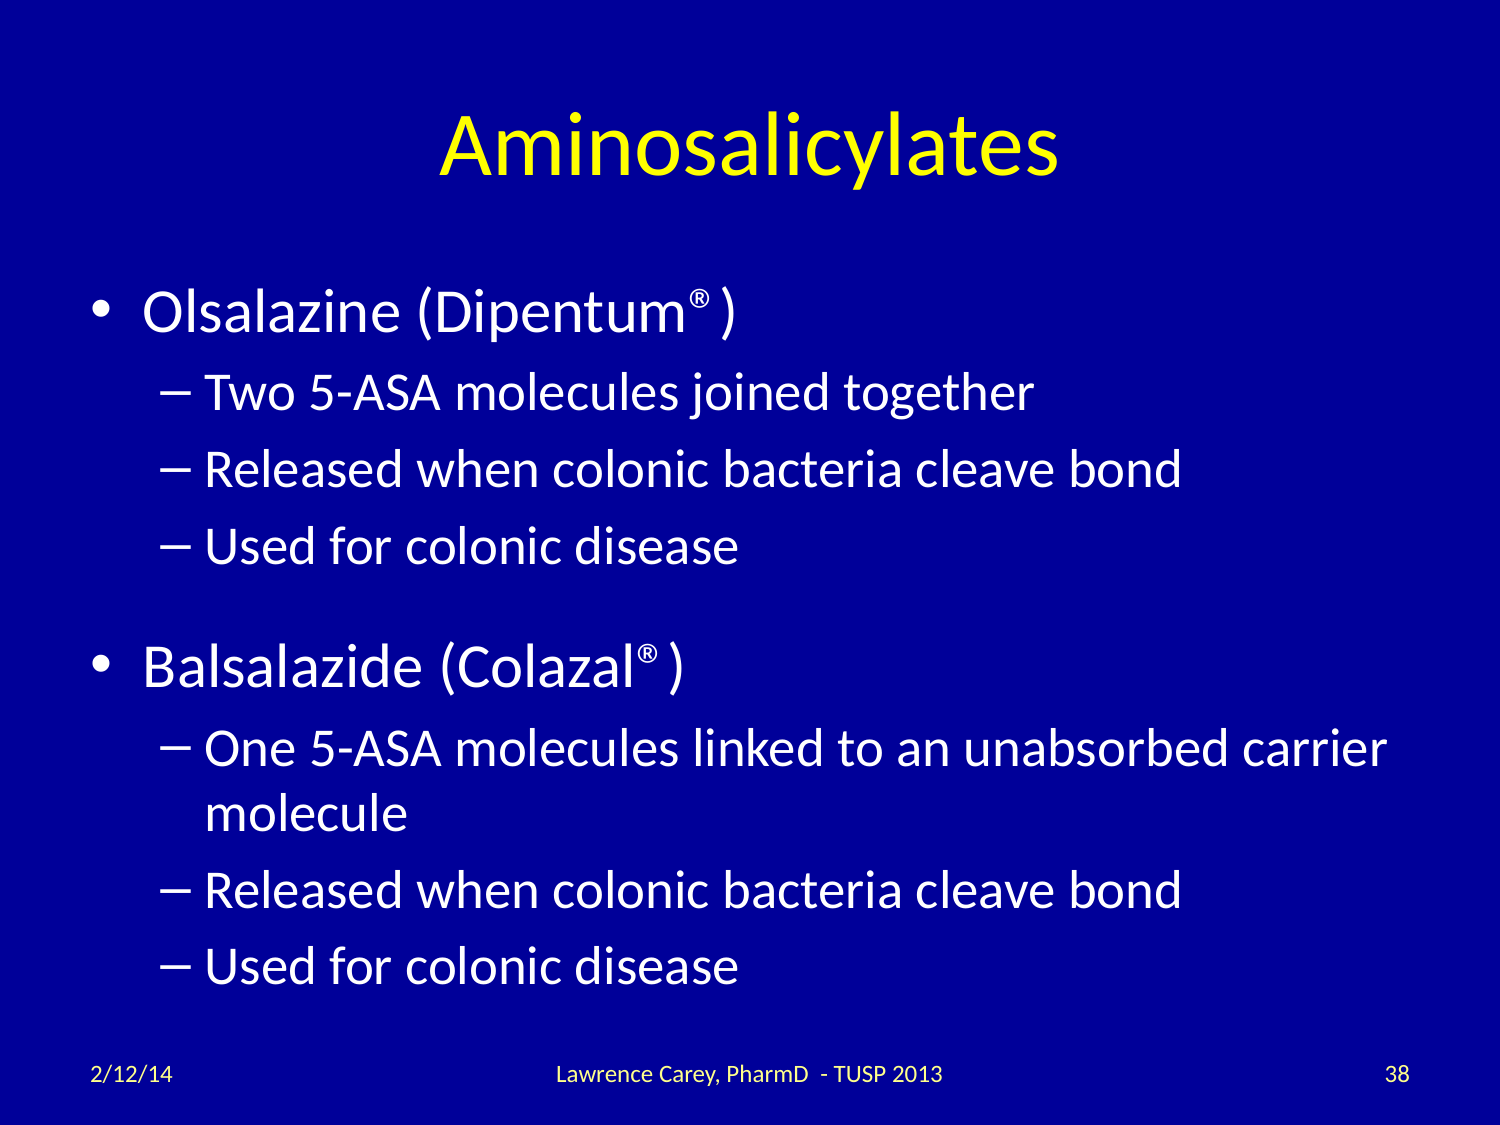

# Aminosalicylates
Olsalazine (Dipentum®)
Two 5-ASA molecules joined together
Released when colonic bacteria cleave bond
Used for colonic disease
Balsalazide (Colazal®)
One 5-ASA molecules linked to an unabsorbed carrier molecule
Released when colonic bacteria cleave bond
Used for colonic disease

2/12/14
Lawrence Carey, PharmD  - TUSP 2013
38